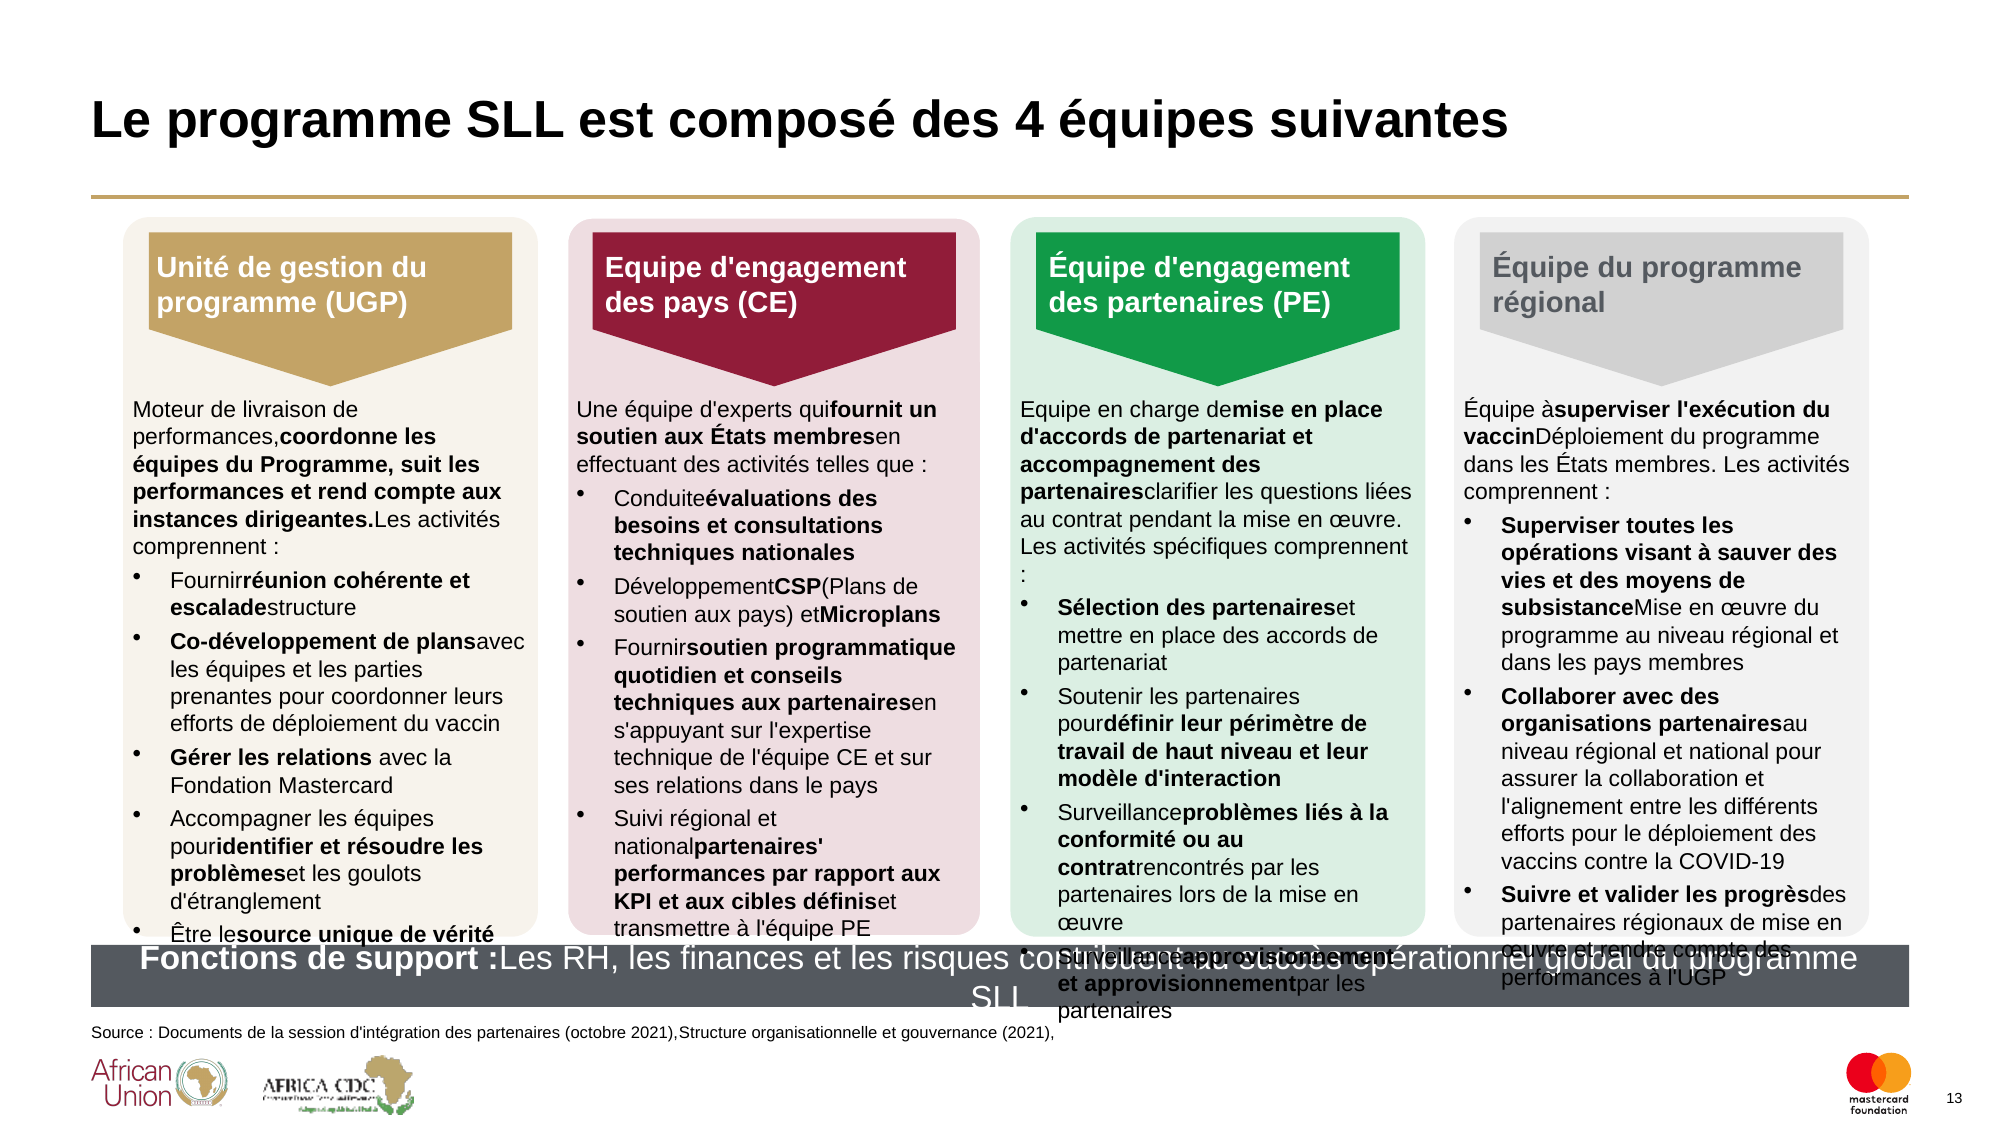

# Le programme SLL est composé des 4 équipes suivantes

Unité de gestion du programme (UGP)
Equipe d'engagement des pays (CE)
Équipe d'engagement des partenaires (PE)
Équipe du programme régional
Moteur de livraison de performances,coordonne les équipes du Programme, suit les performances et rend compte aux instances dirigeantes.Les activités comprennent :
Fournirréunion cohérente et escaladestructure
Co-développement de plansavec les équipes et les parties prenantes pour coordonner leurs efforts de déploiement du vaccin
Gérer les relations avec la Fondation Mastercard
Accompagner les équipes pouridentifier et résoudre les problèmeset les goulots d'étranglement
Être lesource unique de vérité
Une équipe d'experts quifournit un soutien aux États membresen effectuant des activités telles que :
Conduiteévaluations des besoins et consultations techniques nationales
DéveloppementCSP(Plans de soutien aux pays) etMicroplans
Fournirsoutien programmatique quotidien et conseils techniques aux partenairesen s'appuyant sur l'expertise technique de l'équipe CE et sur ses relations dans le pays
Suivi régional et nationalpartenaires' performances par rapport aux KPI et aux cibles définiset transmettre à l'équipe PE
Equipe en charge demise en place d'accords de partenariat et accompagnement des partenairesclarifier les questions liées au contrat pendant la mise en œuvre. Les activités spécifiques comprennent :
Sélection des partenaireset mettre en place des accords de partenariat
Soutenir les partenaires pourdéfinir leur périmètre de travail de haut niveau et leur modèle d'interaction
Surveillanceproblèmes liés à la conformité ou au contratrencontrés par les partenaires lors de la mise en œuvre
Surveillanceapprovisionnement et approvisionnementpar les partenaires
Équipe àsuperviser l'exécution du vaccinDéploiement du programme dans les États membres. Les activités comprennent :
Superviser toutes les opérations visant à sauver des vies et des moyens de subsistanceMise en œuvre du programme au niveau régional et dans les pays membres
Collaborer avec des organisations partenairesau niveau régional et national pour assurer la collaboration et l'alignement entre les différents efforts pour le déploiement des vaccins contre la COVID-19
Suivre et valider les progrèsdes partenaires régionaux de mise en œuvre et rendre compte des performances à l'UGP
Fonctions de support :Les RH, les finances et les risques contribuent au succès opérationnel global du programme SLL
Source : Documents de la session d'intégration des partenaires (octobre 2021),Structure organisationnelle et gouvernance (2021),